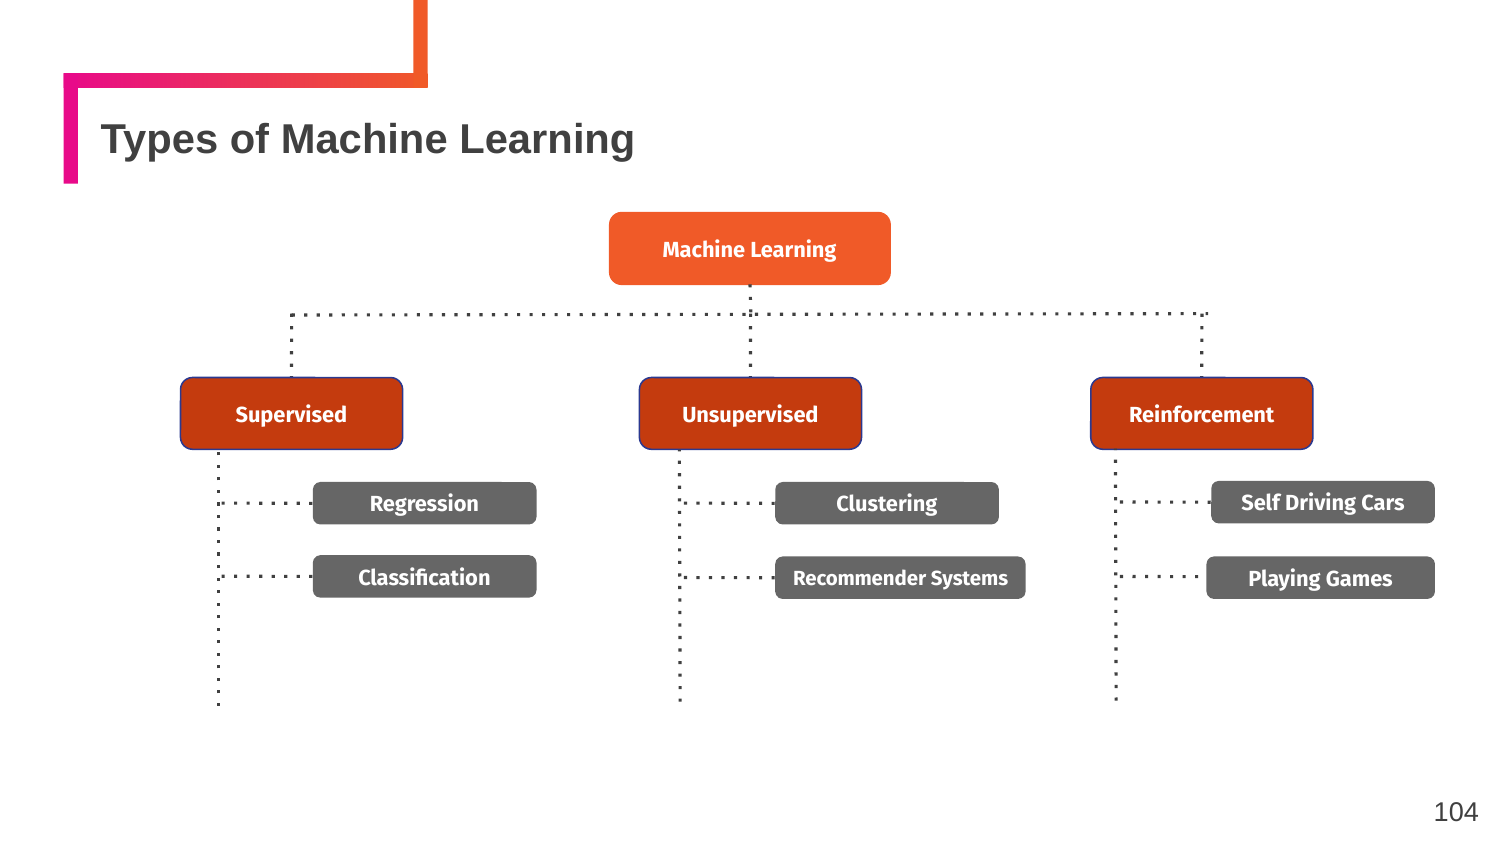

# Types of Machine Learning
Machine Learning
Supervised
Unsupervised
Reinforcement
Self Driving Cars
Regression
Clustering
Classification
Recommender Systems
Playing Games
104